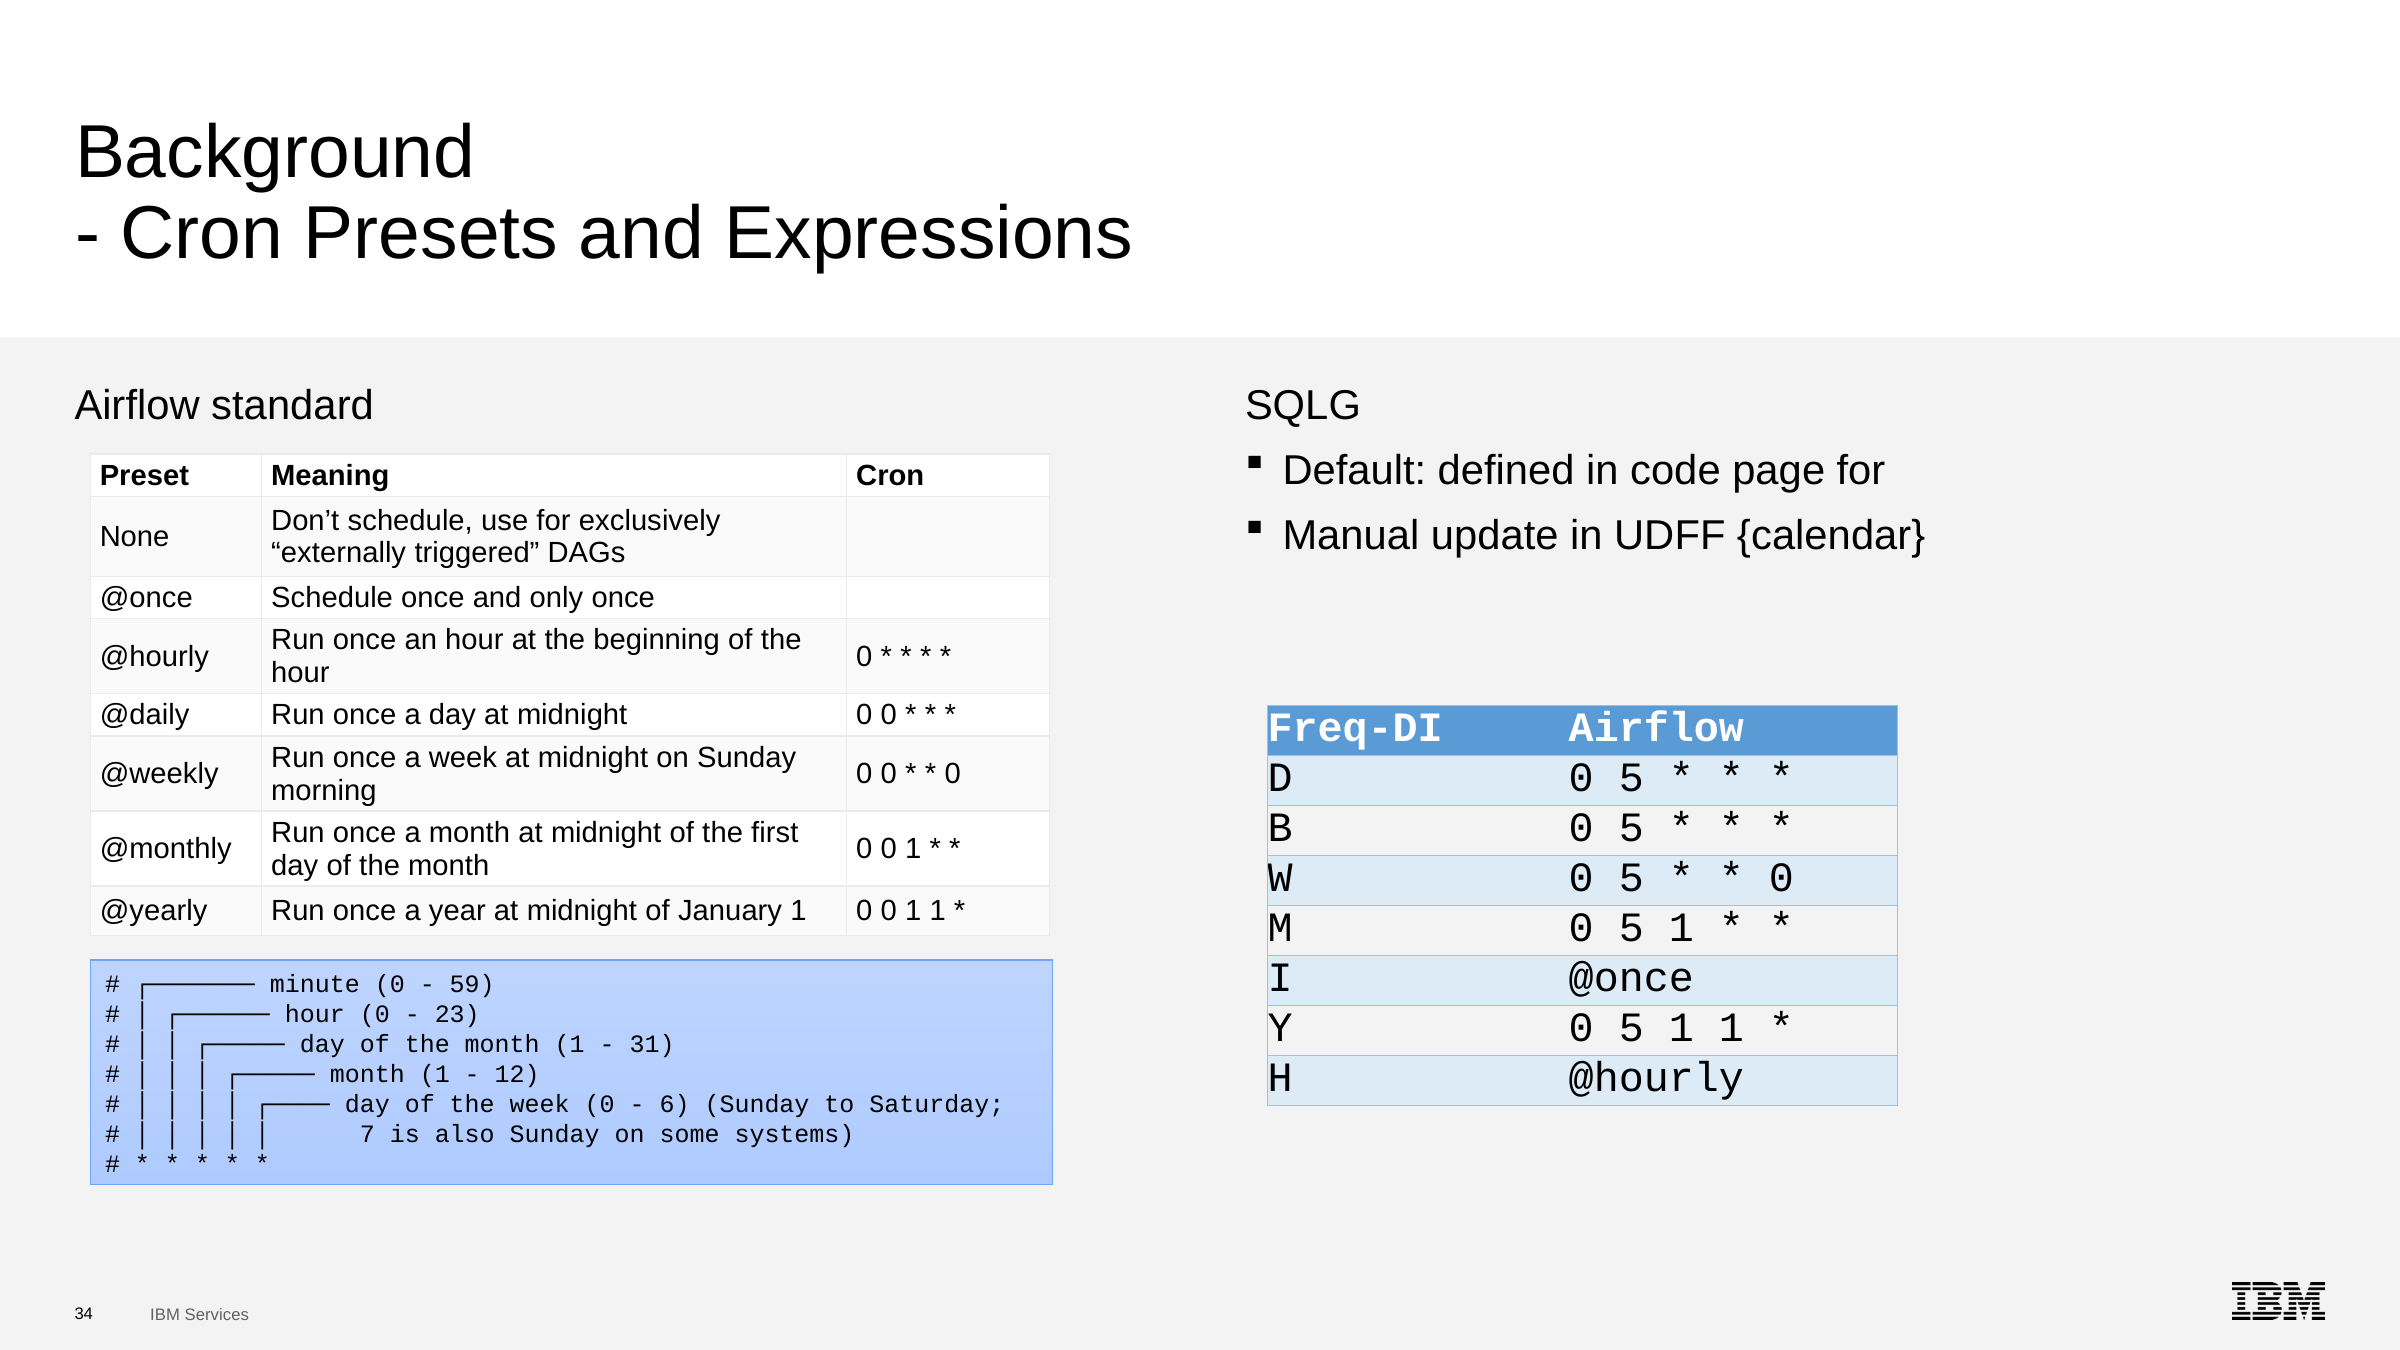

# Background - Cron Presets and Expressions
Airflow standard
SQLG
Default: defined in code page for
Manual update in UDFF {calendar}
| Preset | Meaning | Cron |
| --- | --- | --- |
| None | Don’t schedule, use for exclusively “externally triggered” DAGs |  |
| @once | Schedule once and only once |  |
| @hourly | Run once an hour at the beginning of the hour | 0 \* \* \* \* |
| @daily | Run once a day at midnight | 0 0 \* \* \* |
| @weekly | Run once a week at midnight on Sunday morning | 0 0 \* \* 0 |
| @monthly | Run once a month at midnight of the first day of the month | 0 0 1 \* \* |
| @yearly | Run once a year at midnight of January 1 | 0 0 1 1 \* |
| Freq-DI | Airflow |
| --- | --- |
| D | 0 5 \* \* \* |
| B | 0 5 \* \* \* |
| W | 0 5 \* \* 0 |
| M | 0 5 1 \* \* |
| I | @once |
| Y | 0 5 1 1 \* |
| H | @hourly |
# ┌─────── minute (0 - 59)
# │ ┌────── hour (0 - 23)
# │ │ ┌───── day of the month (1 - 31)
# │ │ │ ┌───── month (1 - 12)
# │ │ │ │ ┌──── day of the week (0 - 6) (Sunday to Saturday;
# │ │ │ │ │      7 is also Sunday on some systems)
# * * * * *